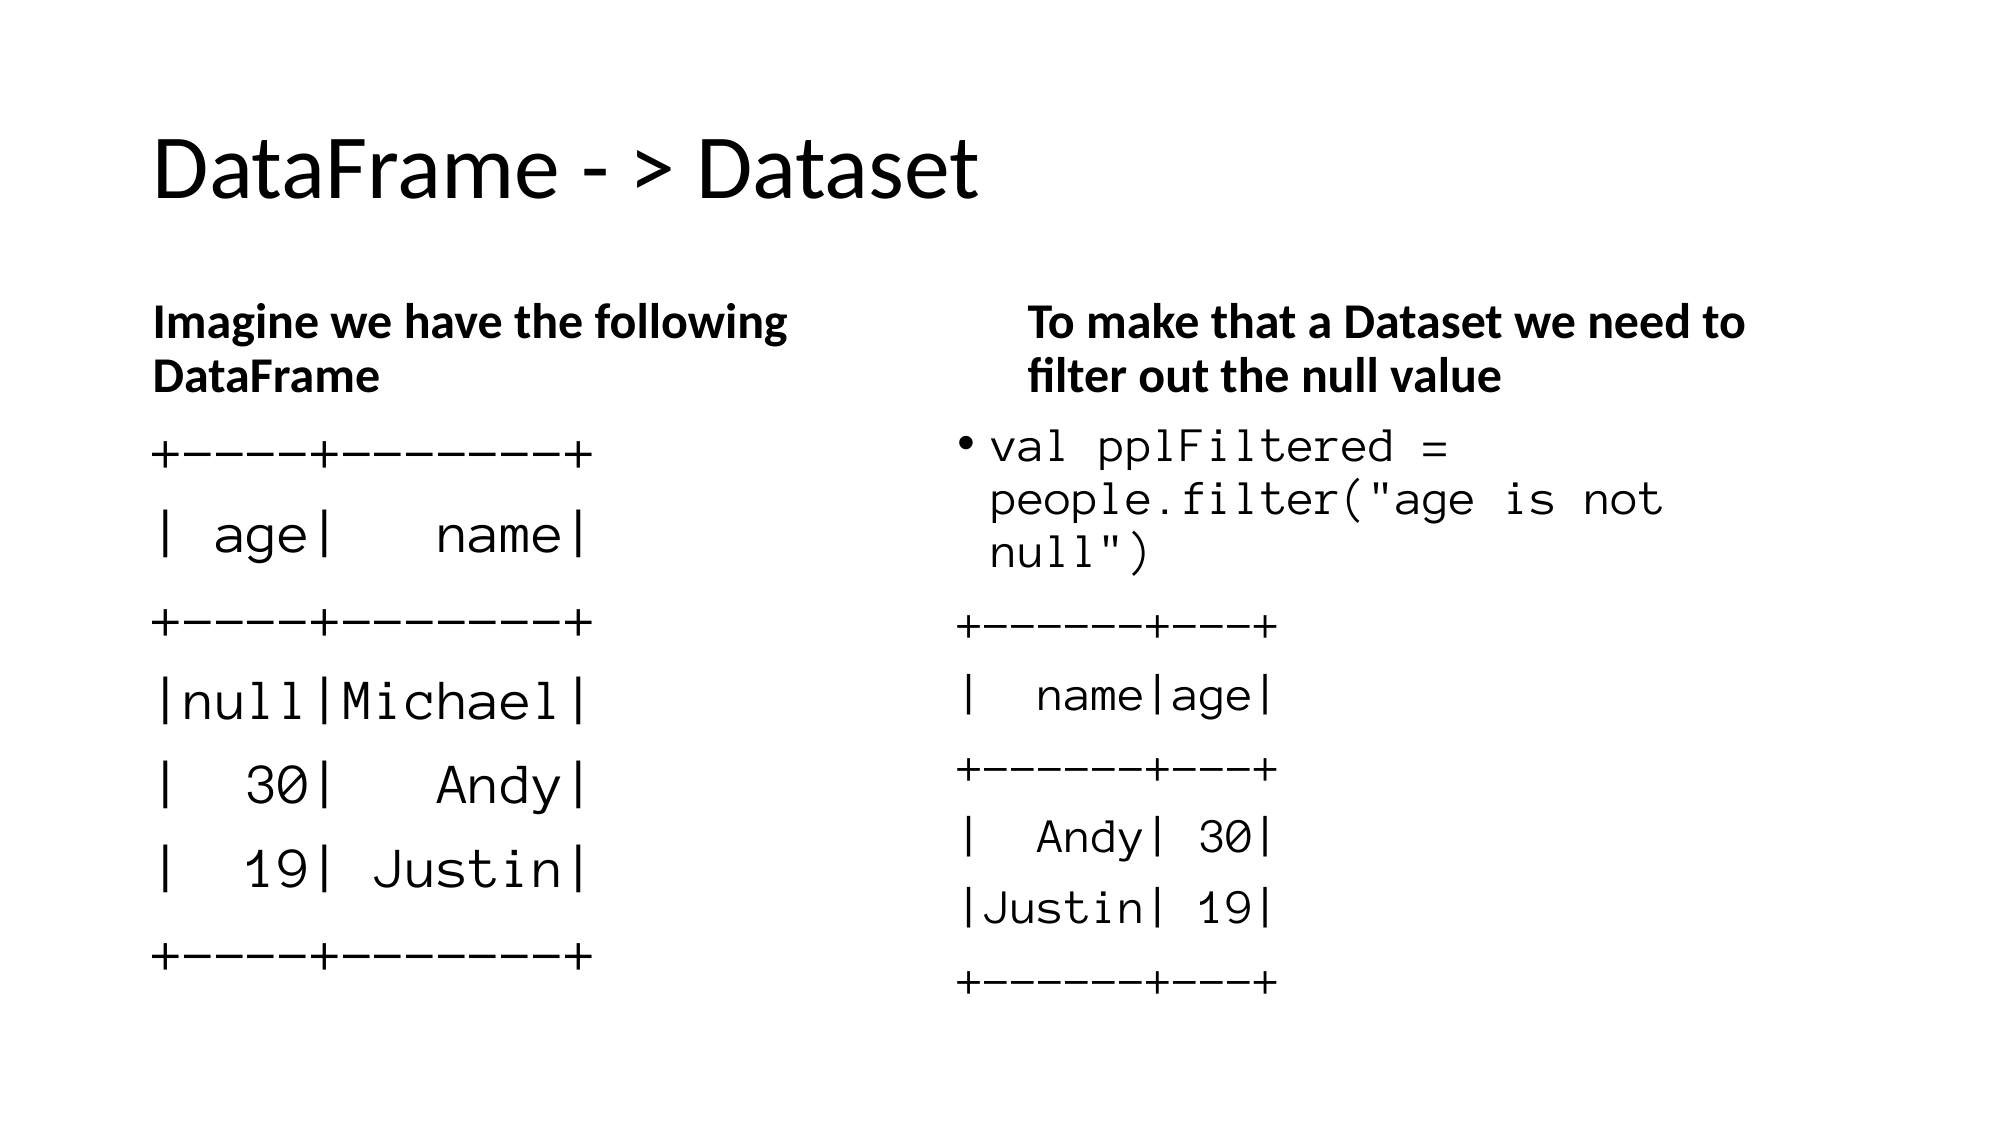

# DataFrame - > Dataset
Imagine we have the following DataFrame
To make that a Dataset we need to filter out the null value
+----+-------+
| age|   name|
+----+-------+
|null|Michael|
|  30|   Andy|
|  19| Justin|
+----+-------+
val pplFiltered = people.filter("age is not null")
+------+---+
|  name|age|
+------+---+
|  Andy| 30|
|Justin| 19|
+------+---+